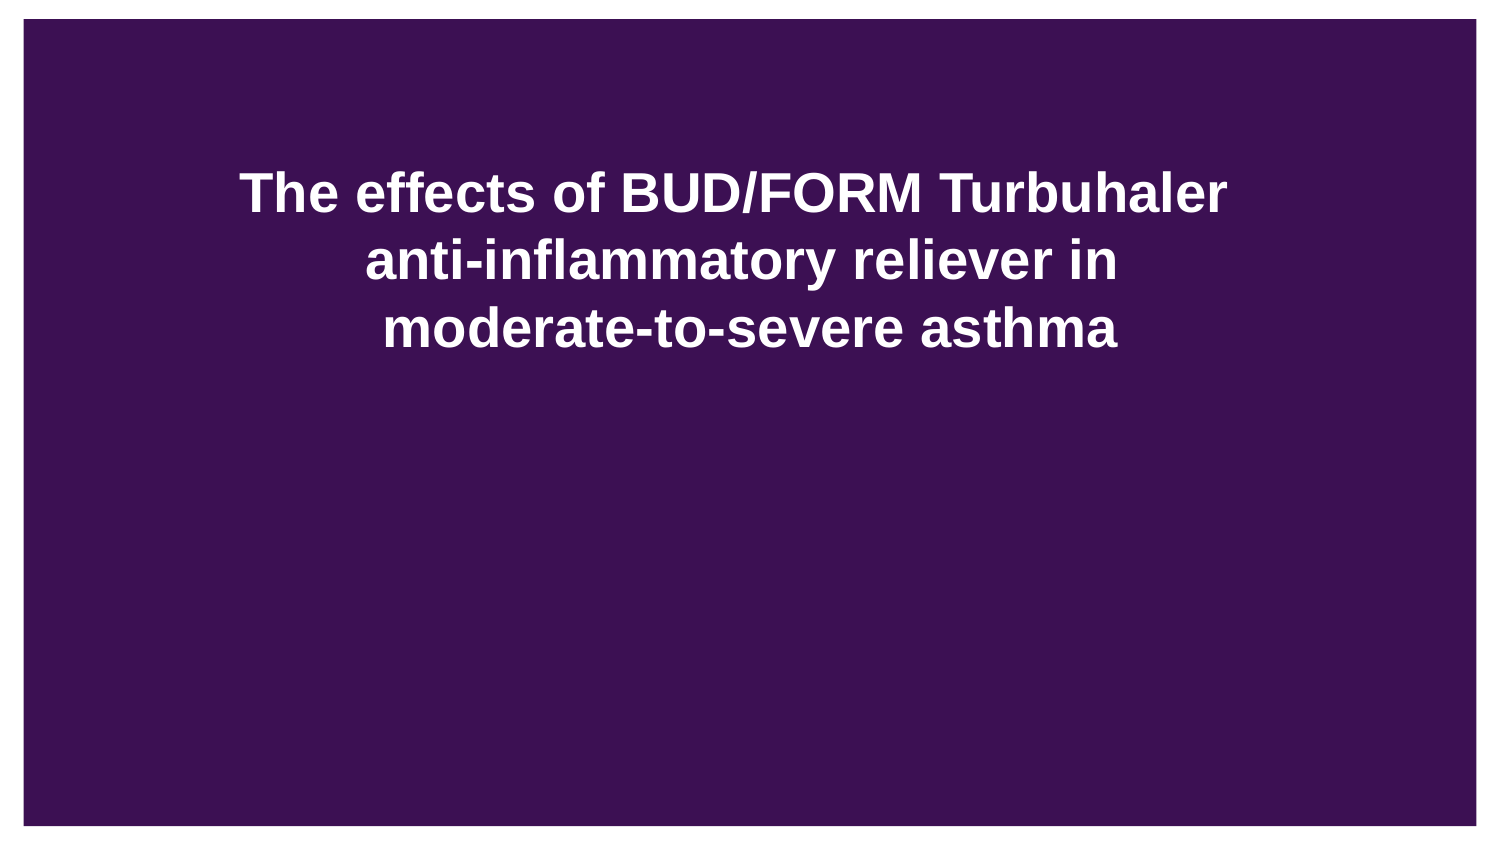

# The effects of BUD/FORM Turbuhaler anti-inflammatory reliever in moderate-to-severe asthma